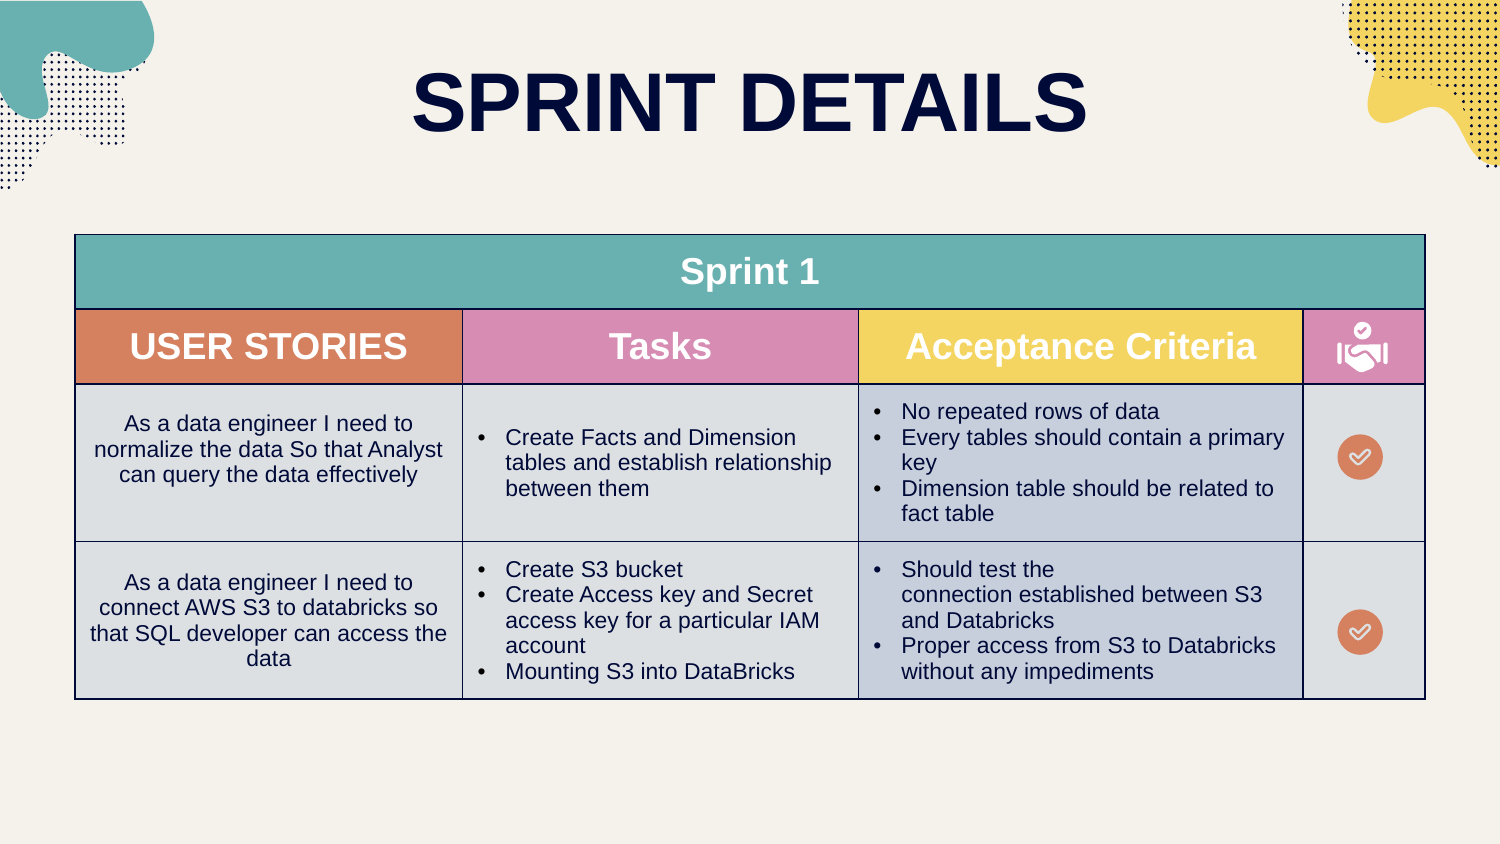

# SPRINT DETAILS
| Sprint 1 |  |  |  |
| --- | --- | --- | --- |
| USER STORIES | Tasks | Acceptance Criteria |  |
| As a data engineer I need to normalize the data So that Analyst can query the data effectively | Create Facts and Dimension tables and establish relationship between them | No repeated rows of data Every tables should contain a primary key Dimension table should be related to fact table |  |
| As a data engineer I need to connect AWS S3 to databricks so that SQL developer can access the data | Create S3 bucket Create Access key and Secret access key for a particular IAM account Mounting S3 into DataBricks | Should test the connection established between S3 and Databricks Proper access from S3 to Databricks without any impediments |  |